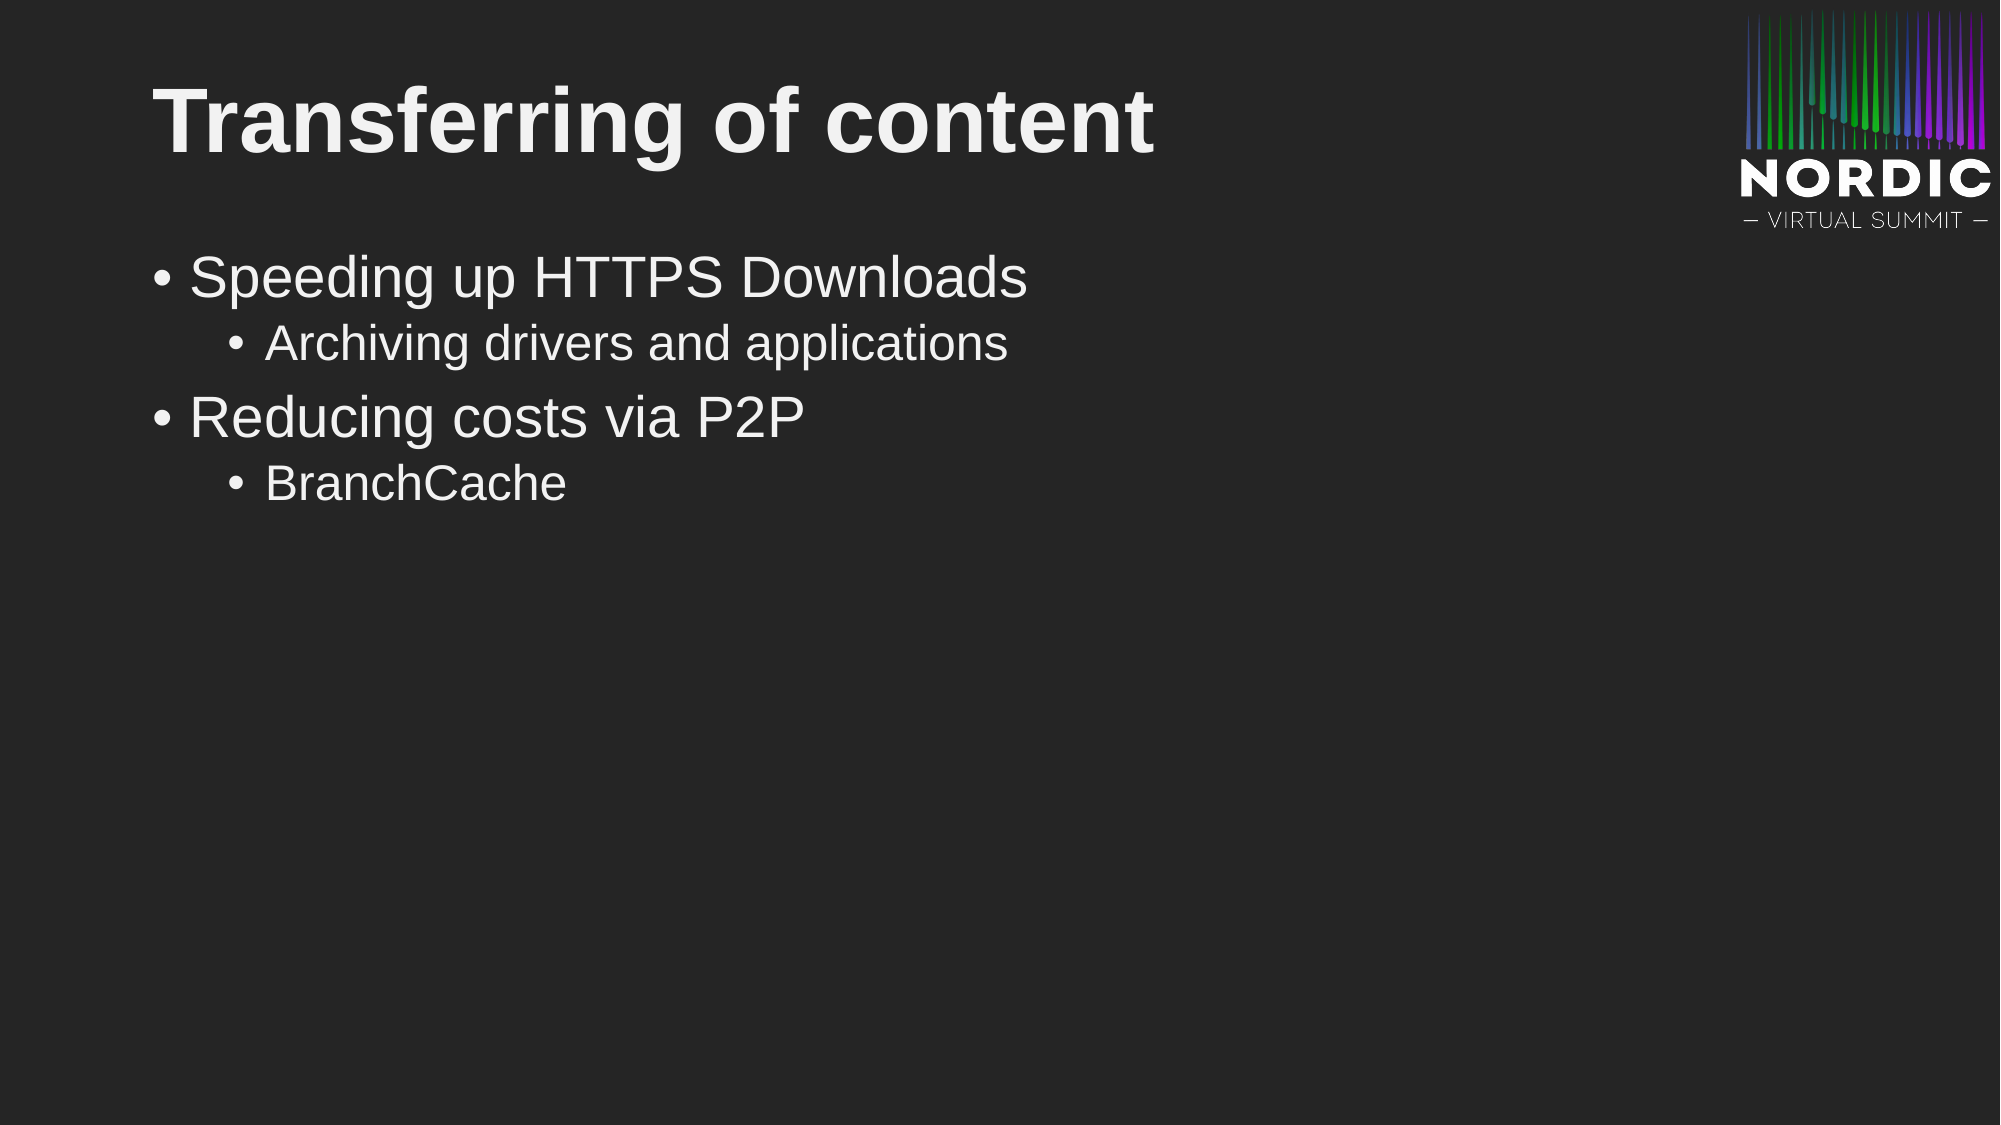

# Transferring of content
Speeding up HTTPS Downloads
Archiving drivers and applications
Reducing costs via P2P
BranchCache